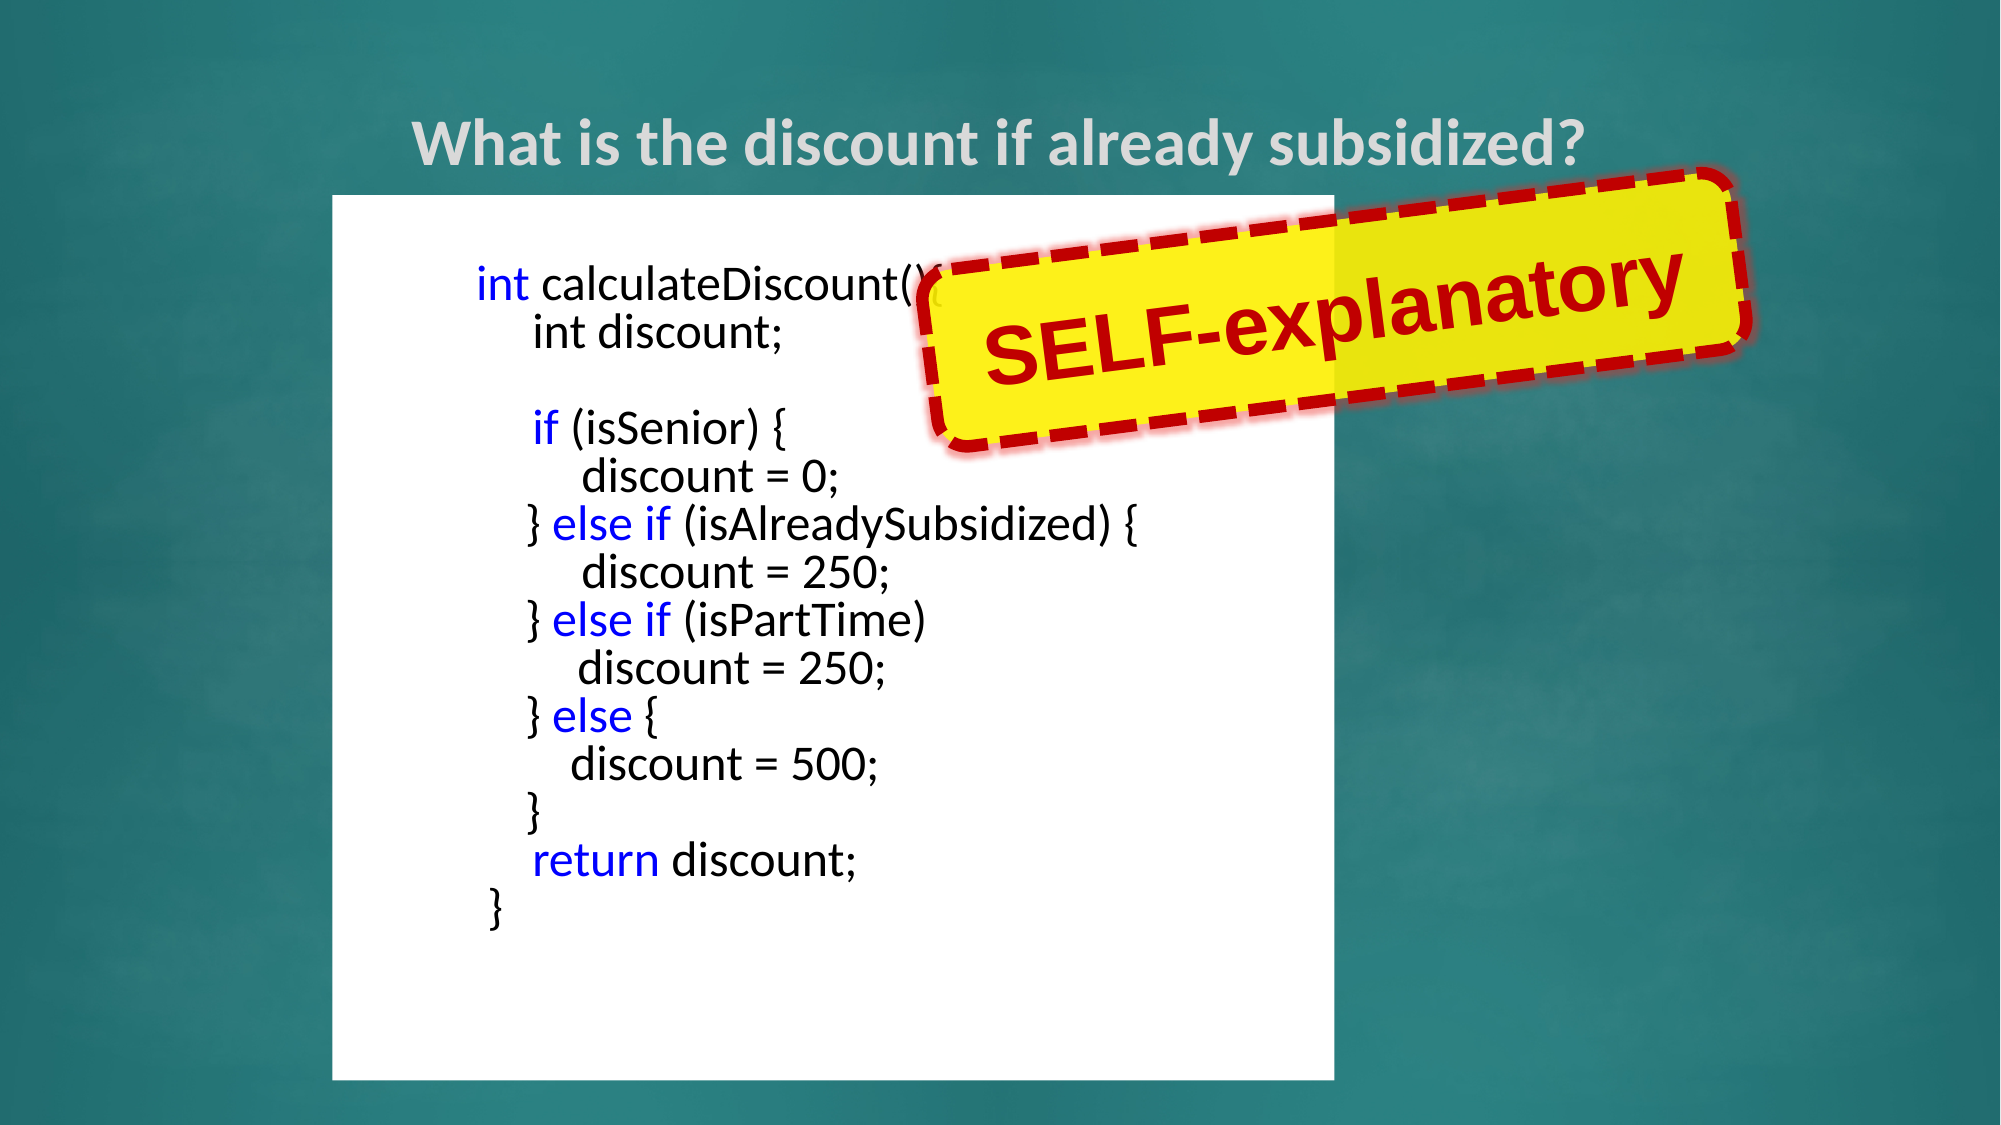

# What is the subsidy if already subsidized?
What is the discount if already subsidized?

 int calculateDiscount(){
      int discount;
      if (isSenior) {
	     discount = 0;
} else if (isAlreadySubsidized) {
	     discount = 250;
} else if (isPartTime)
          discount = 250;
	} else {
    discount = 500;
	}
      return discount;
  }
SELF-explanatory